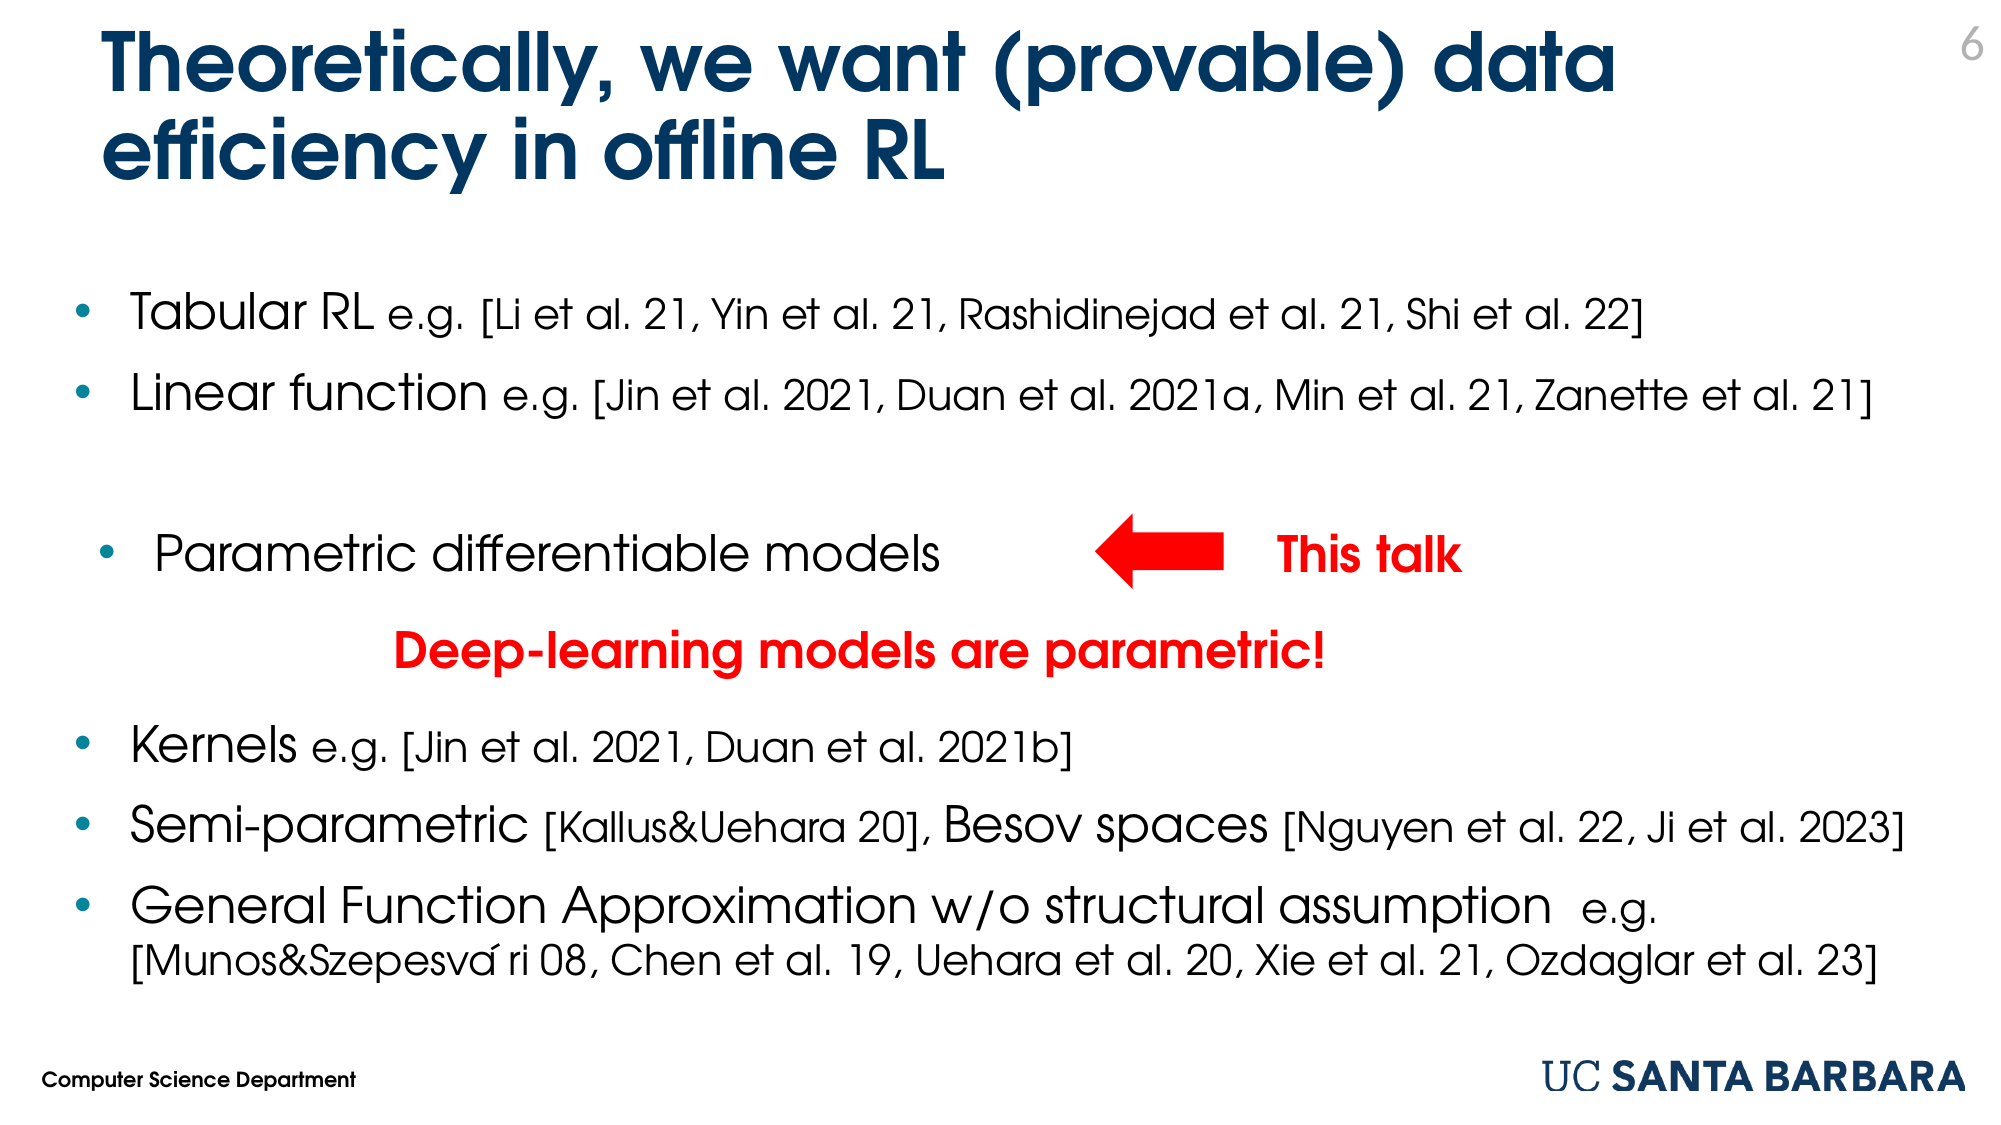

6
# Theoretically, we want (provable) data efficiency in offline RL
Tabular RL e.g. [Li et al. 21, Yin et al. 21, Rashidinejad et al. 21, Shi et al. 22]
Linear function e.g. [Jin et al. 2021, Duan et al. 2021a, Min et al. 21, Zanette et al. 21]

Parametric differentiable models
This talk

Deep-learning models are parametric!
Kernels e.g. [Jin et al. 2021, Duan et al. 2021b]
Semi-parametric [Kallus&Uehara 20], Besov spaces [Nguyen et al. 22, Ji et al. 2023]
General Function Approximation w/o structural assumption  e.g. [Munos&Szepesva ́ri 08, Chen et al. 19, Uehara et al. 20, Xie et al. 21, Ozdaglar et al. 23]